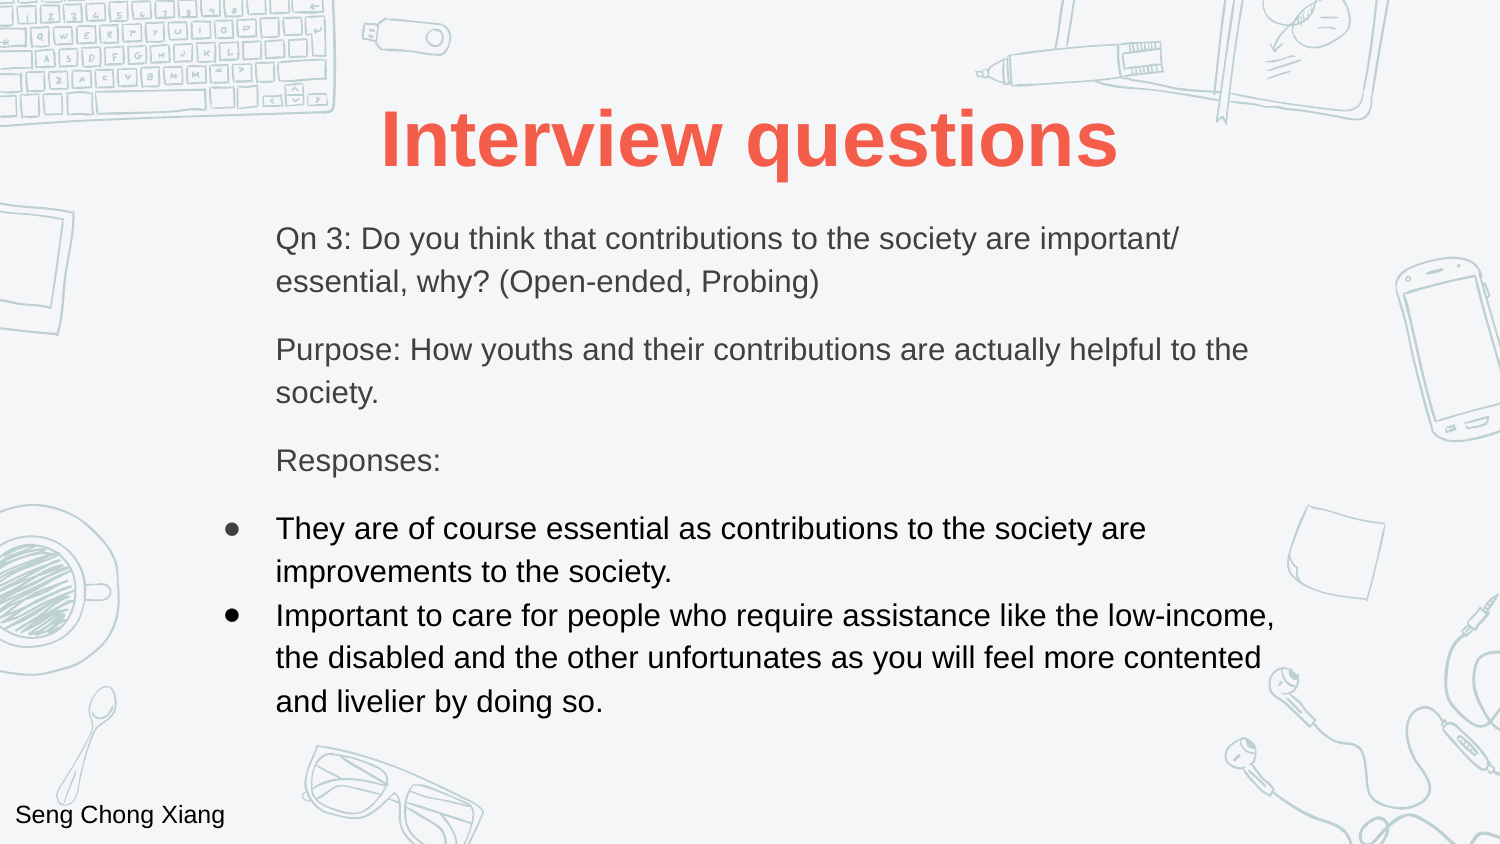

# Interview questions
Qn 3: Do you think that contributions to the society are important/ essential, why? (Open-ended, Probing)
Purpose: How youths and their contributions are actually helpful to the society.
Responses:
They are of course essential as contributions to the society are improvements to the society.
Important to care for people who require assistance like the low-income, the disabled and the other unfortunates as you will feel more contented and livelier by doing so.

Seng Chong Xiang